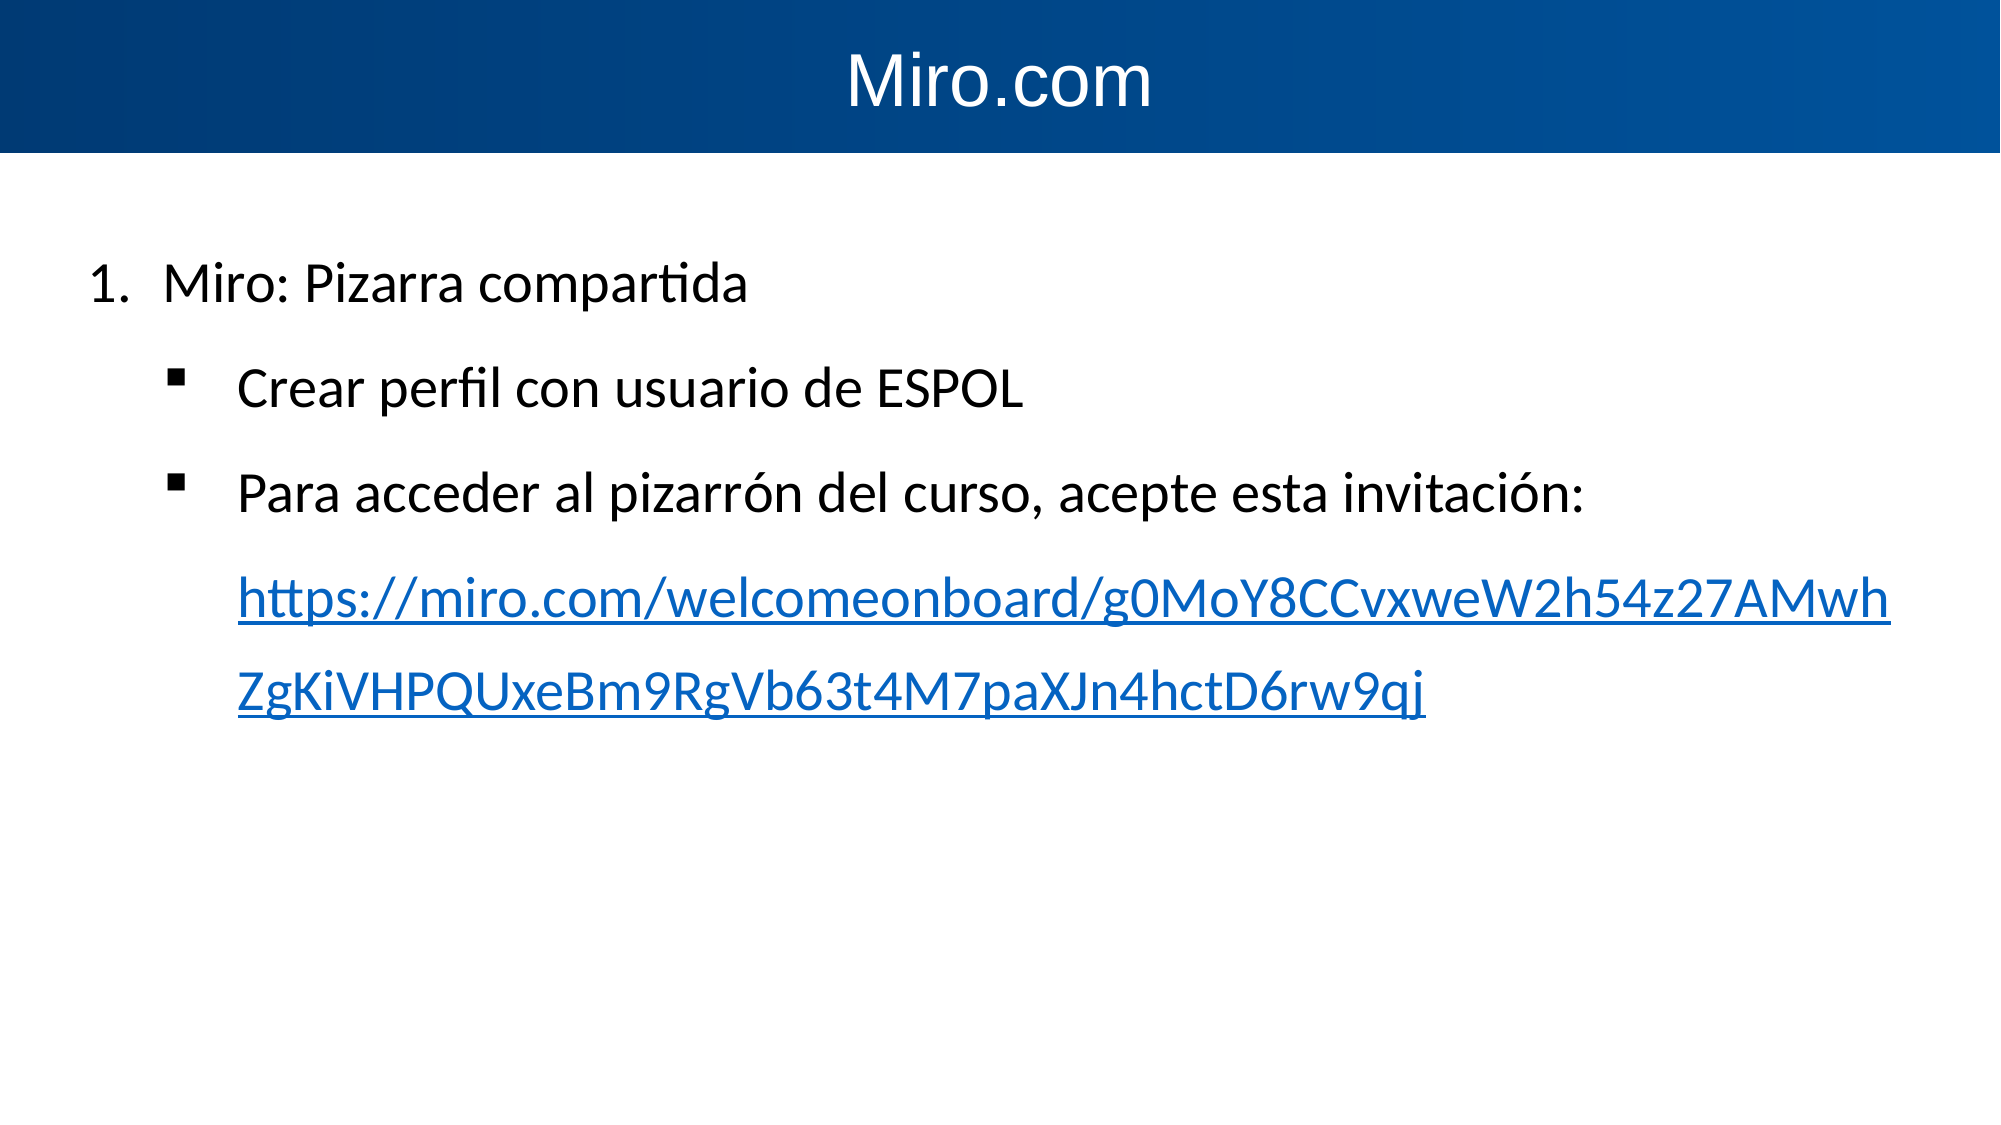

Miro.com
Miro: Pizarra compartida
Crear perfil con usuario de ESPOL
Para acceder al pizarrón del curso, acepte esta invitación:
https://miro.com/welcomeonboard/g0MoY8CCvxweW2h54z27AMwhZgKiVHPQUxeBm9RgVb63t4M7paXJn4hctD6rw9qj